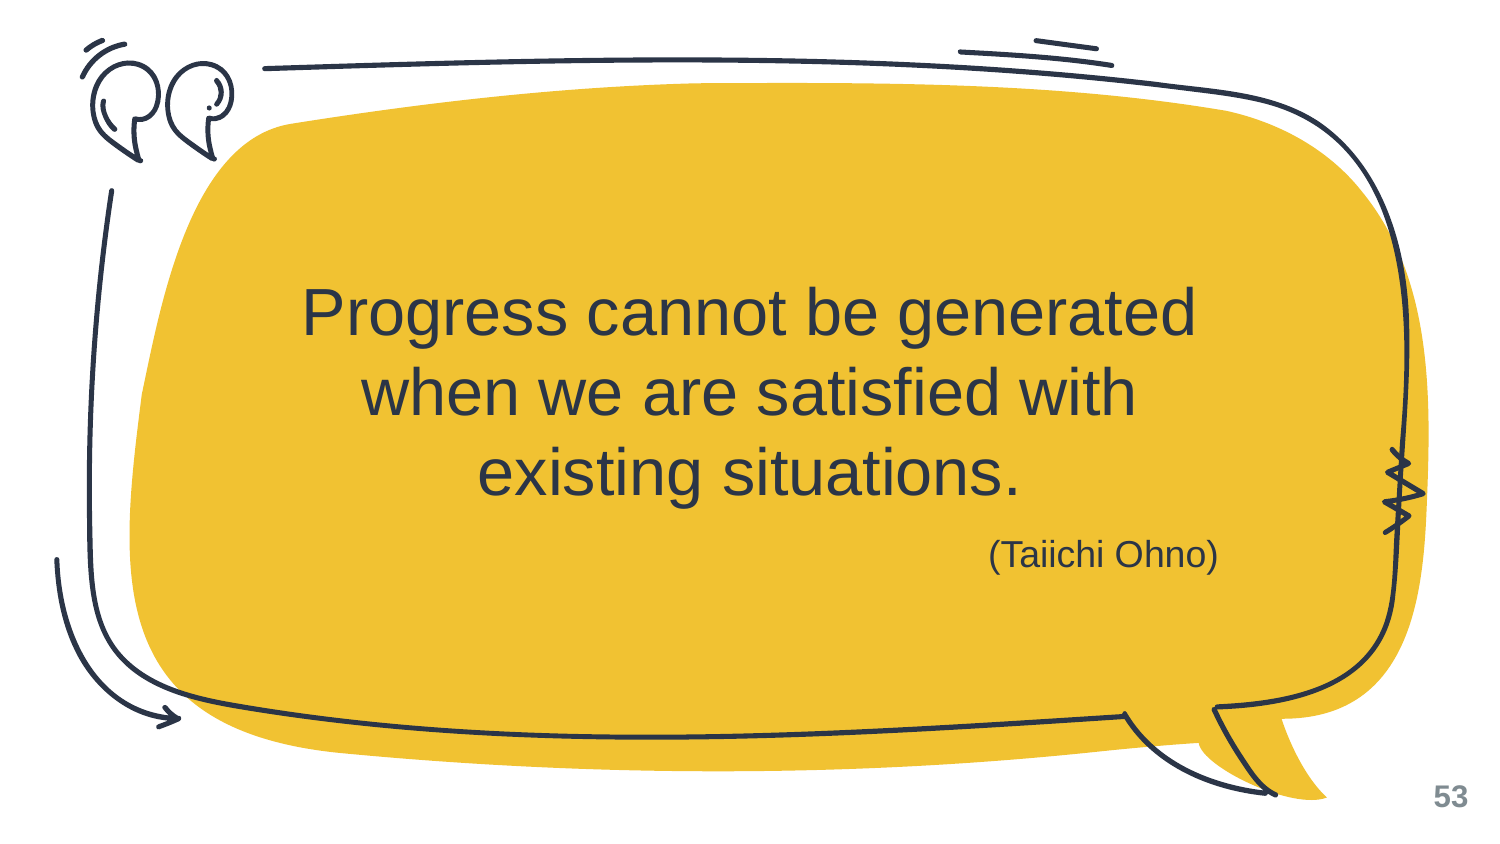

Progress cannot be generated when we are satisfied with existing situations.
(Taiichi Ohno)
53